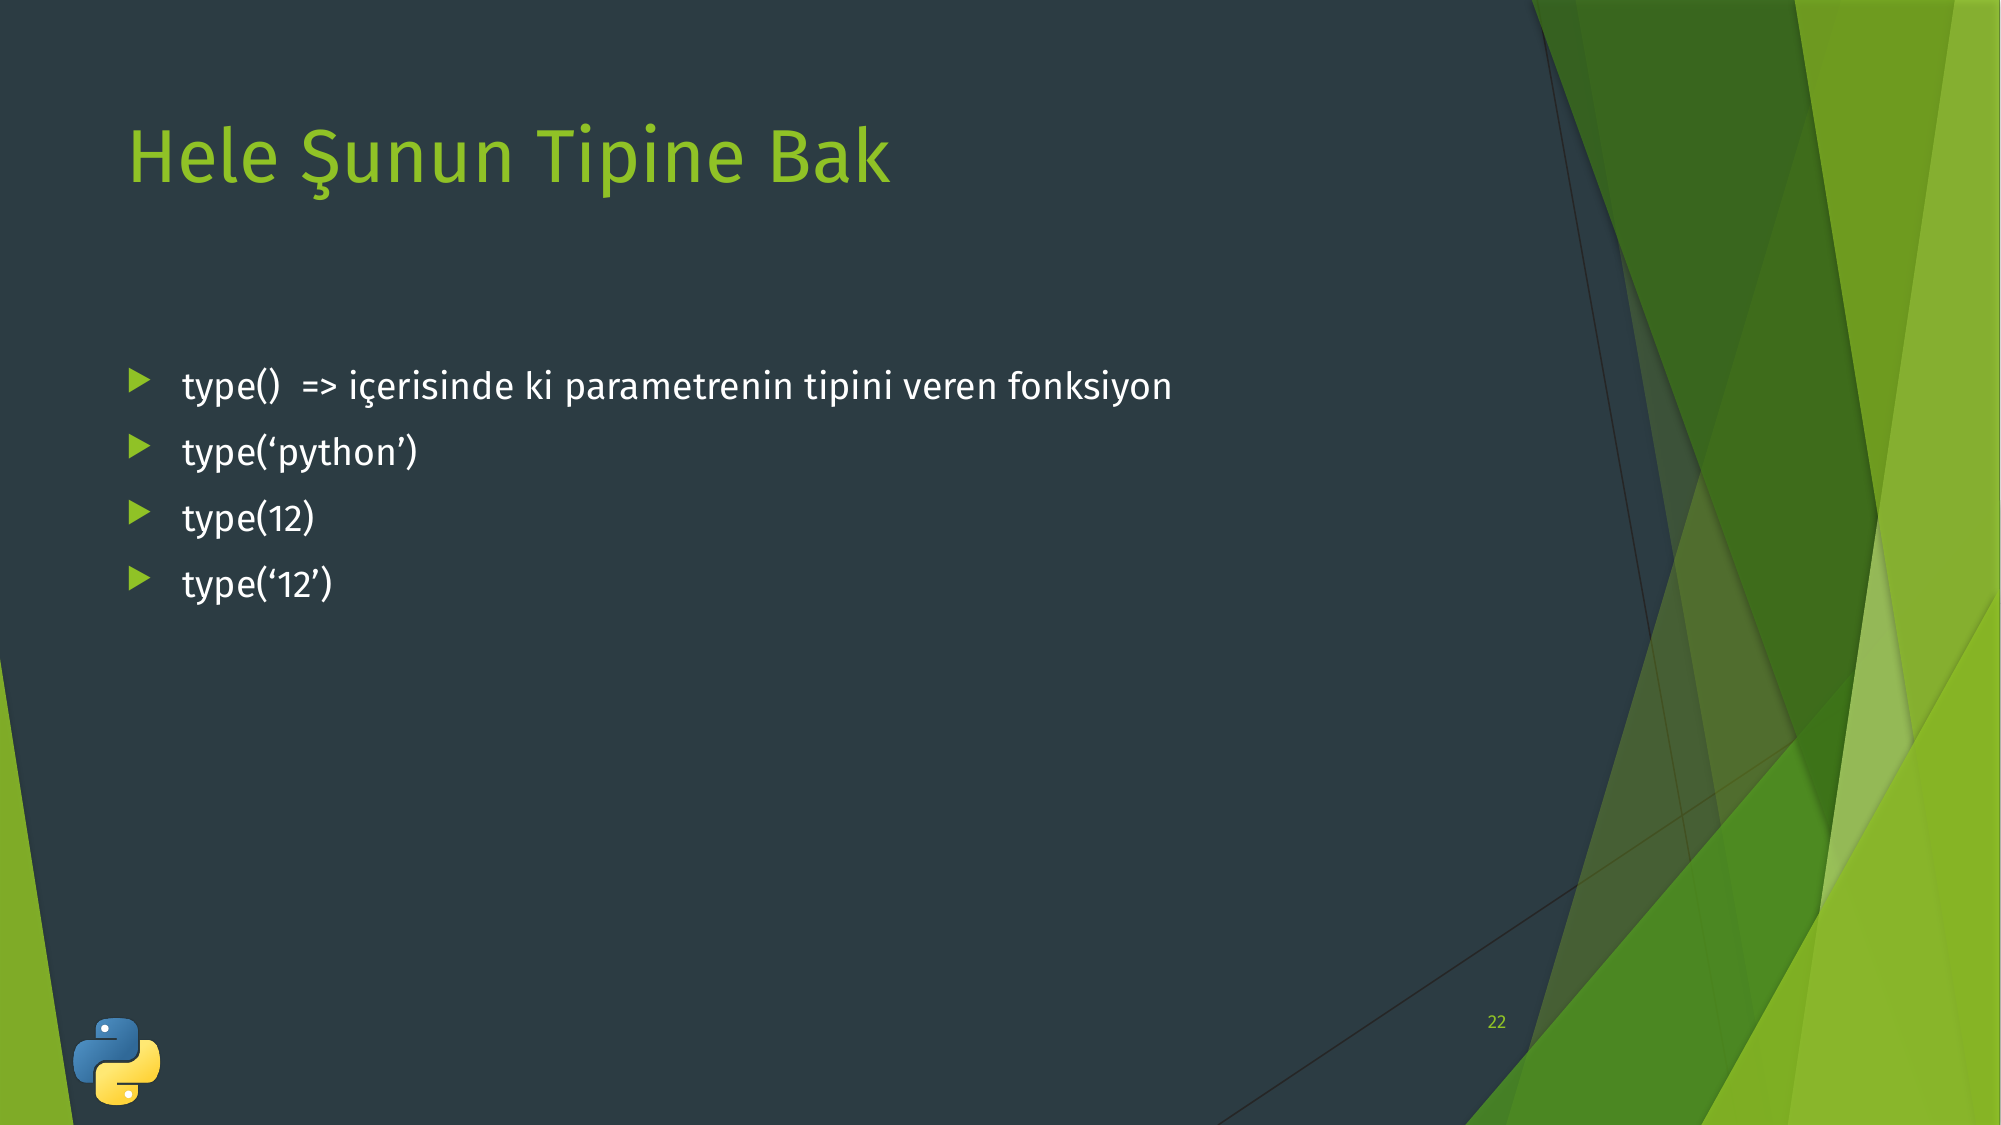

# Hele Şunun Tipine Bak
type()  => içerisinde ki parametrenin tipini veren fonksiyon
type(‘python’)
type(12)
type(‘12’)

22